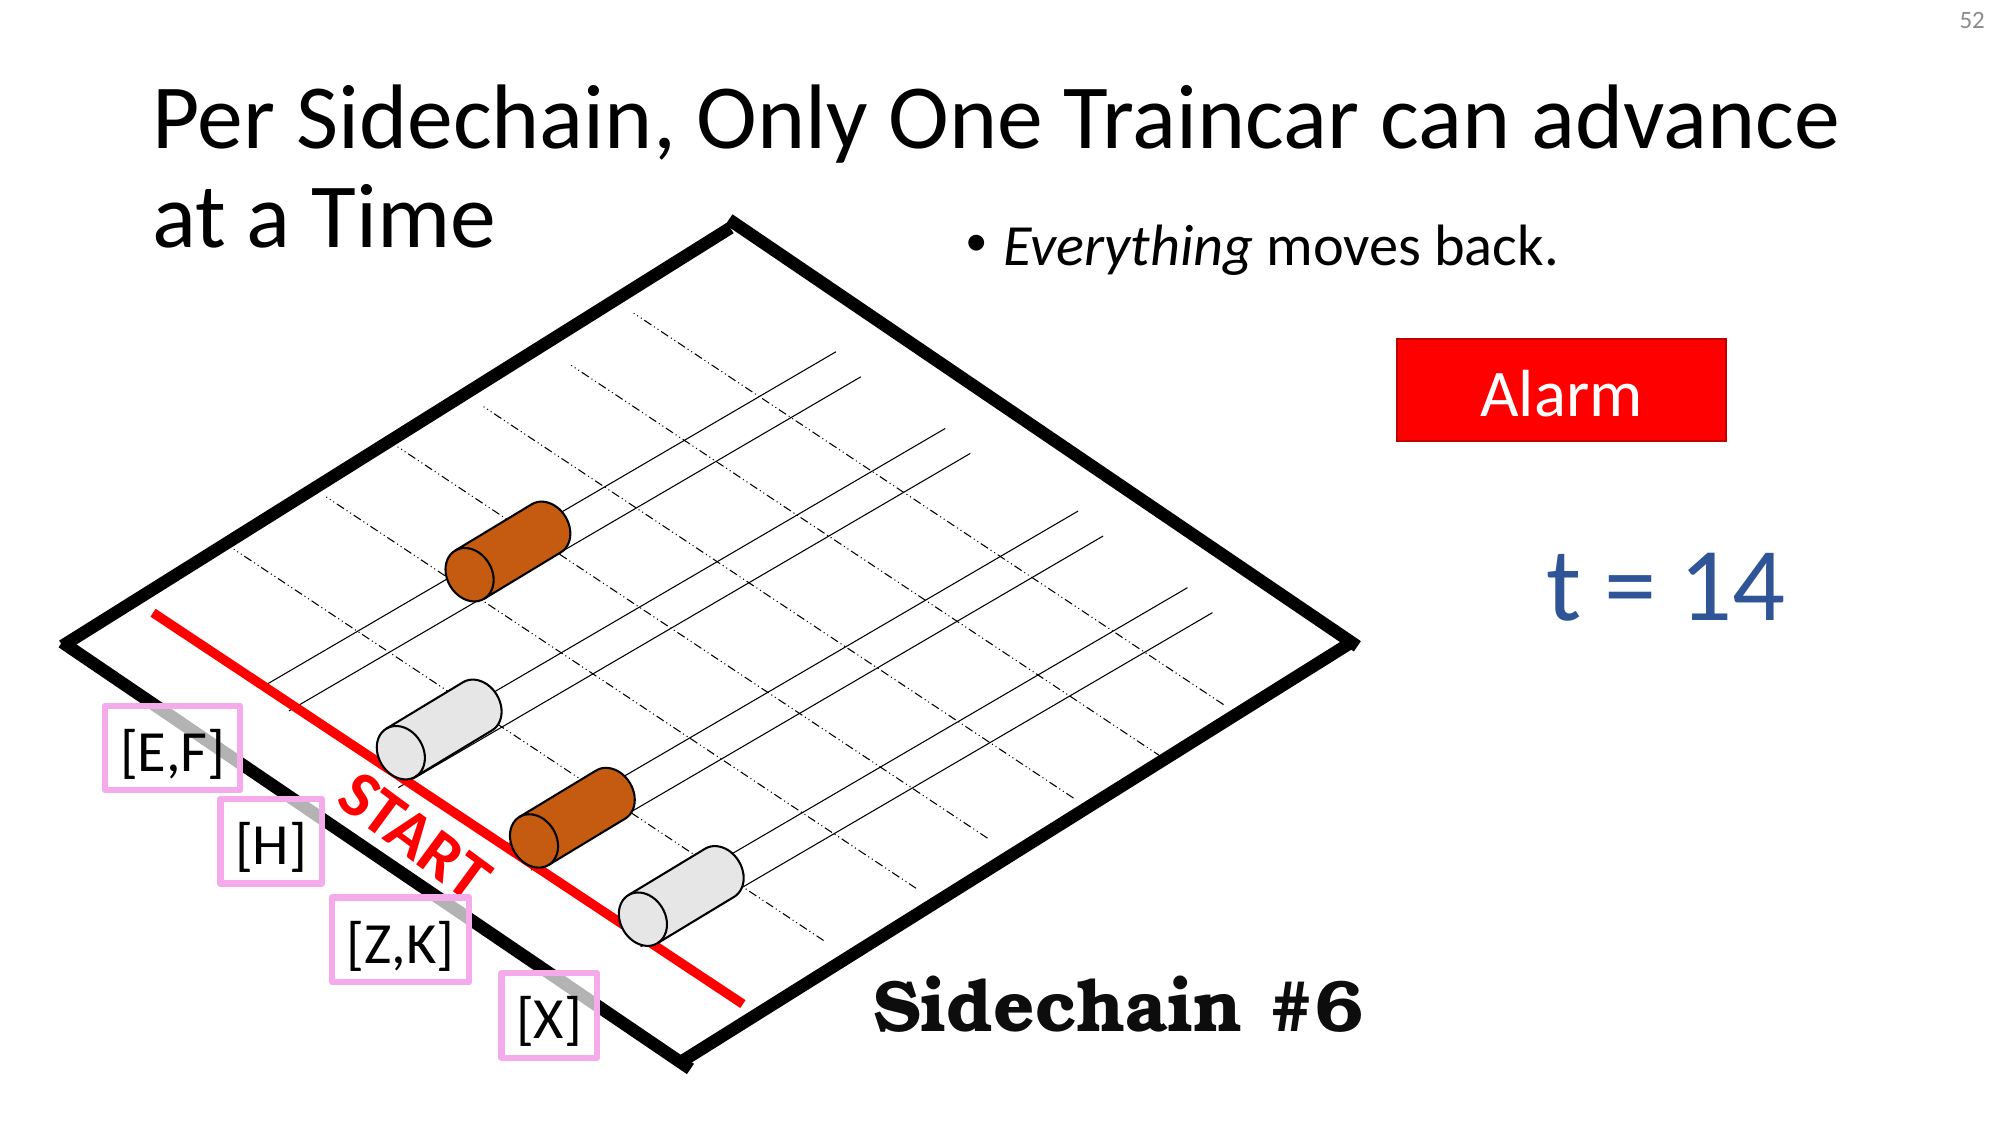

52
# Per Sidechain, Only One Traincar can advance at a Time
Everything moves back.
Alarm
t = 14

[E,F]
START

[H]

[Z,K]
Sidechain #6
[X]